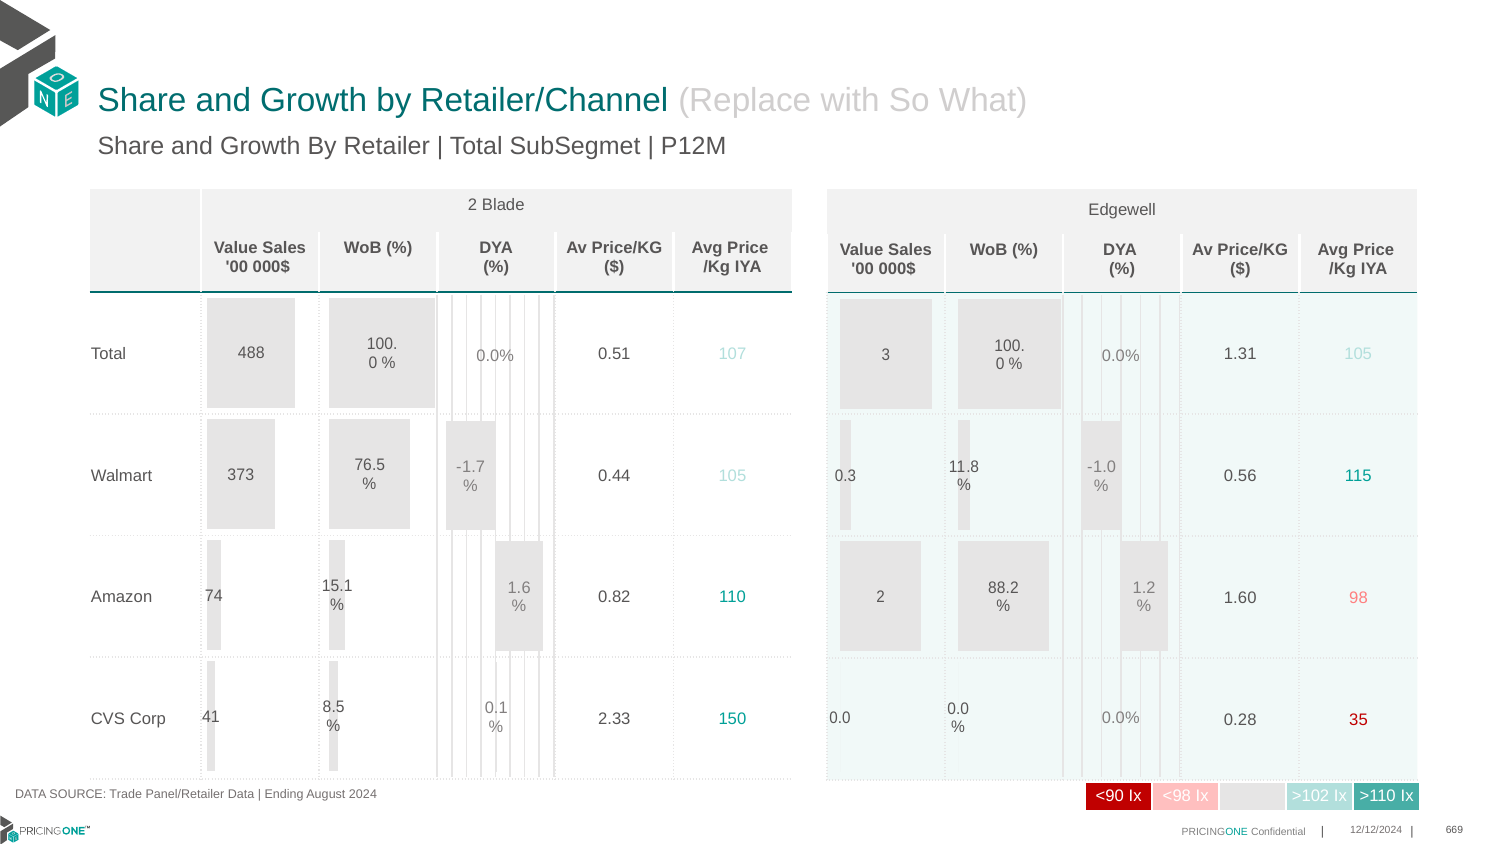

# Share and Growth by Retailer/Channel (Replace with So What)
Share and Growth By Retailer | Total SubSegmet | P12M
|  | 2 Blade | Total Category |  |  |  |
| --- | --- | --- | --- | --- | --- |
|  | Value Sales '00 000$ | WoB (%) | DYA (%) | Av Price/KG ($) | Avg Price /Kg IYA |
| Total |  |  |  | 0.51 | 107 |
| Walmart |  |  |  | 0.44 | 105 |
| Amazon |  |  |  | 0.82 | 110 |
| CVS Corp |  |  |  | 2.33 | 150 |
| Edgewell | Client |  |  |  |
| --- | --- | --- | --- | --- |
| Value Sales '00 000$ | WoB (%) | DYA (%) | Av Price/KG ($) | Avg Price /Kg IYA |
|  |  |  | 1.31 | 105 |
|  |  |  | 0.56 | 115 |
|  |  |  | 1.60 | 98 |
|  |  |  | 0.28 | 35 |

### Chart

| Category | Value Sales |
|---|---|
| Grand Total | 48841240.0 |
| Walmart | 37349224.0 |
| Amazon | 7363447.0 |
| CVS Corp | 4128569.0 |

### Chart

| Category | Trade WoB % |
|---|---|
| Grand Total | 1.0 |
| Walmart | 0.7647067109680262 |
| Amazon | 0.15076290036862292 |
| CVS Corp | 0.08453038866335089 |

### Chart

| Category | Value Sales |
|---|---|
| Grand Total | 268310.0 |
| Walmart | 31630.0 |
| Amazon | 236673.0 |
| CVS Corp | 7.0 |

### Chart

| Category | Trade WoB % |
|---|---|
| Grand Total | 1.0 |
| Walmart | 0.11788602735641608 |
| Amazon | 0.8820878834184339 |
| CVS Corp | 0.0 |

### Chart

| Category | Trade WoB % DYA |
|---|---|
| Grand Total | 0.0 |
| Walmart | -0.01695490289163848 |
| Amazon | 0.016365466298727288 |
| CVS Corp | 0.0005894365929111772 |

### Chart

| Category | Trade WoB % DYA |
|---|---|
| Grand Total | 0.0 |
| Walmart | -0.009952899348256536 |
| Amazon | 0.011964254332025193 |
| CVS Corp | 0.0 |
DATA SOURCE: Trade Panel/Retailer Data | Ending August 2024
| <90 Ix | <98 Ix |  | >102 Ix | >110 Ix |
| --- | --- | --- | --- | --- |

12/12/2024
669